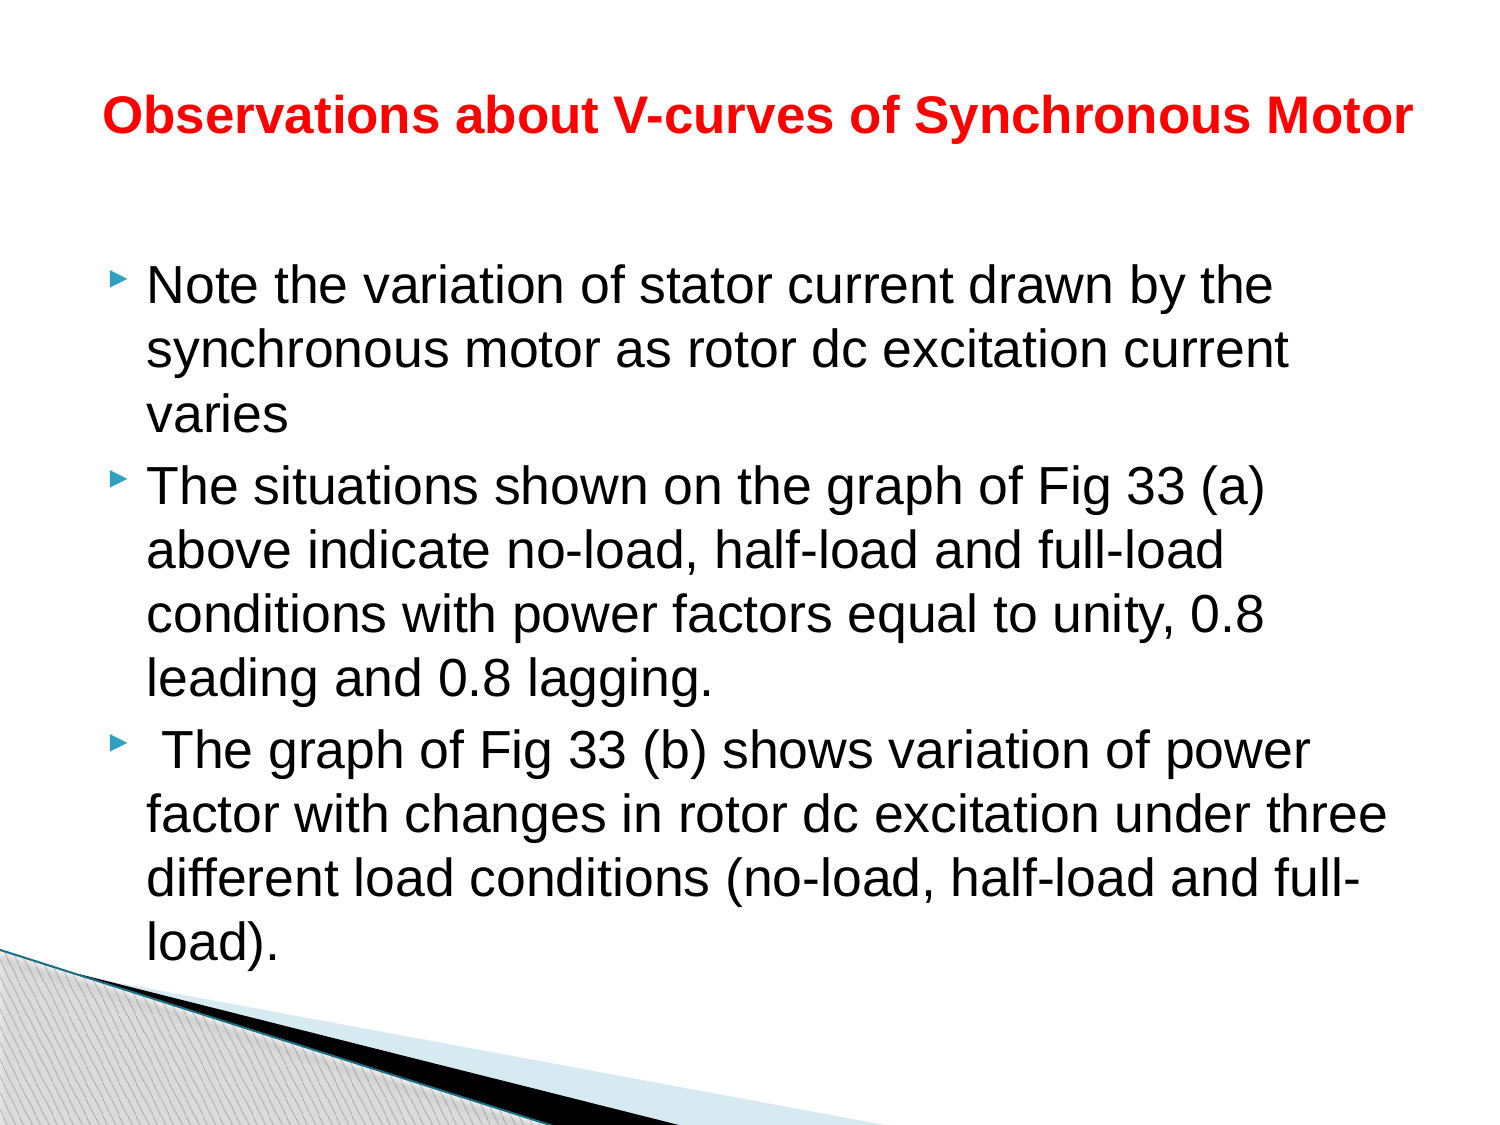

# Observations about V-curves of Synchronous Motor
Note the variation of stator current drawn by the synchronous motor as rotor dc excitation current varies
The situations shown on the graph of Fig 33 (a) above indicate no-load, half-load and full-load conditions with power factors equal to unity, 0.8 leading and 0.8 lagging.
 The graph of Fig 33 (b) shows variation of power factor with changes in rotor dc excitation under three different load conditions (no-load, half-load and full-load).